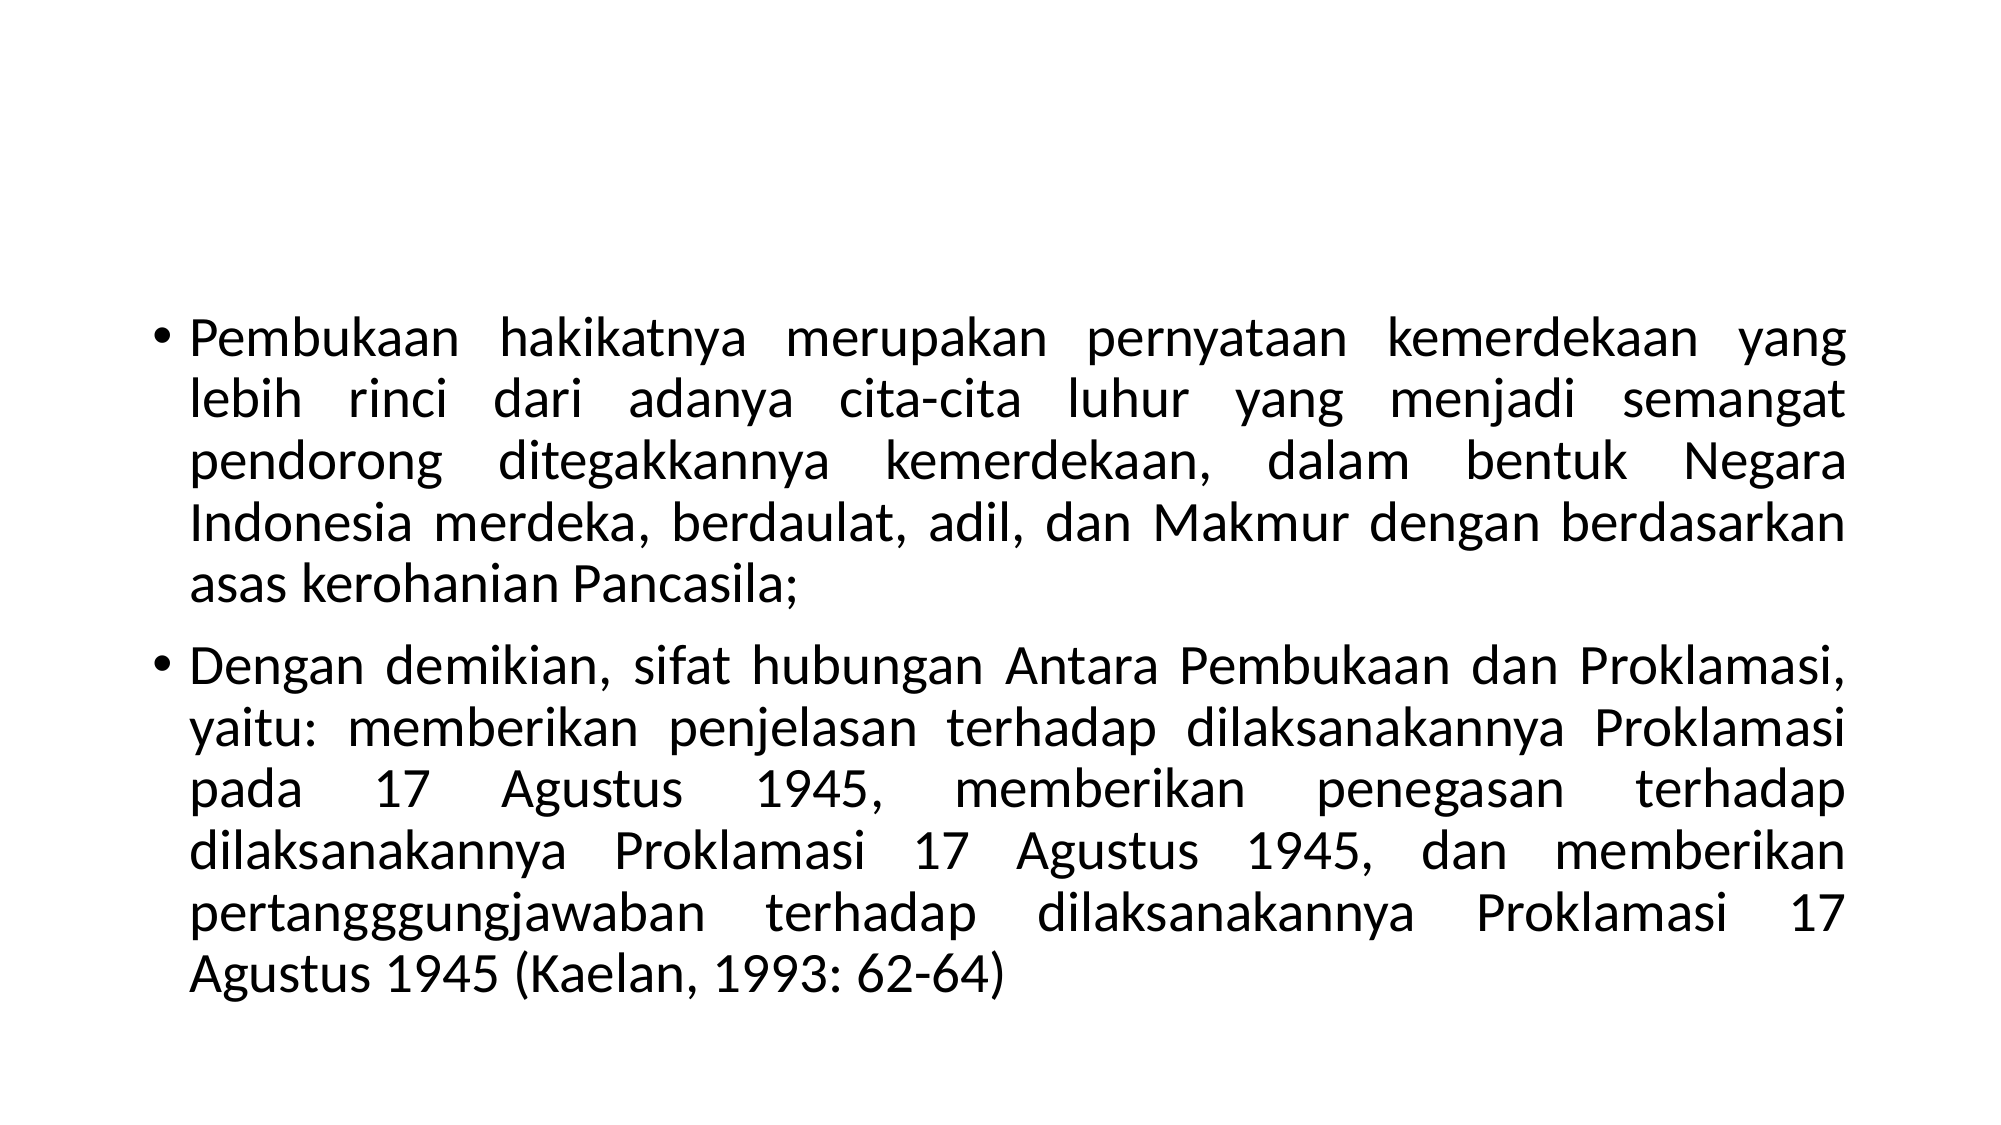

#
Pembukaan hakikatnya merupakan pernyataan kemerdekaan yang lebih rinci dari adanya cita-cita luhur yang menjadi semangat pendorong ditegakkannya kemerdekaan, dalam bentuk Negara Indonesia merdeka, berdaulat, adil, dan Makmur dengan berdasarkan asas kerohanian Pancasila;
Dengan demikian, sifat hubungan Antara Pembukaan dan Proklamasi, yaitu: memberikan penjelasan terhadap dilaksanakannya Proklamasi pada 17 Agustus 1945, memberikan penegasan terhadap dilaksanakannya Proklamasi 17 Agustus 1945, dan memberikan pertangggungjawaban terhadap dilaksanakannya Proklamasi 17 Agustus 1945 (Kaelan, 1993: 62-64)